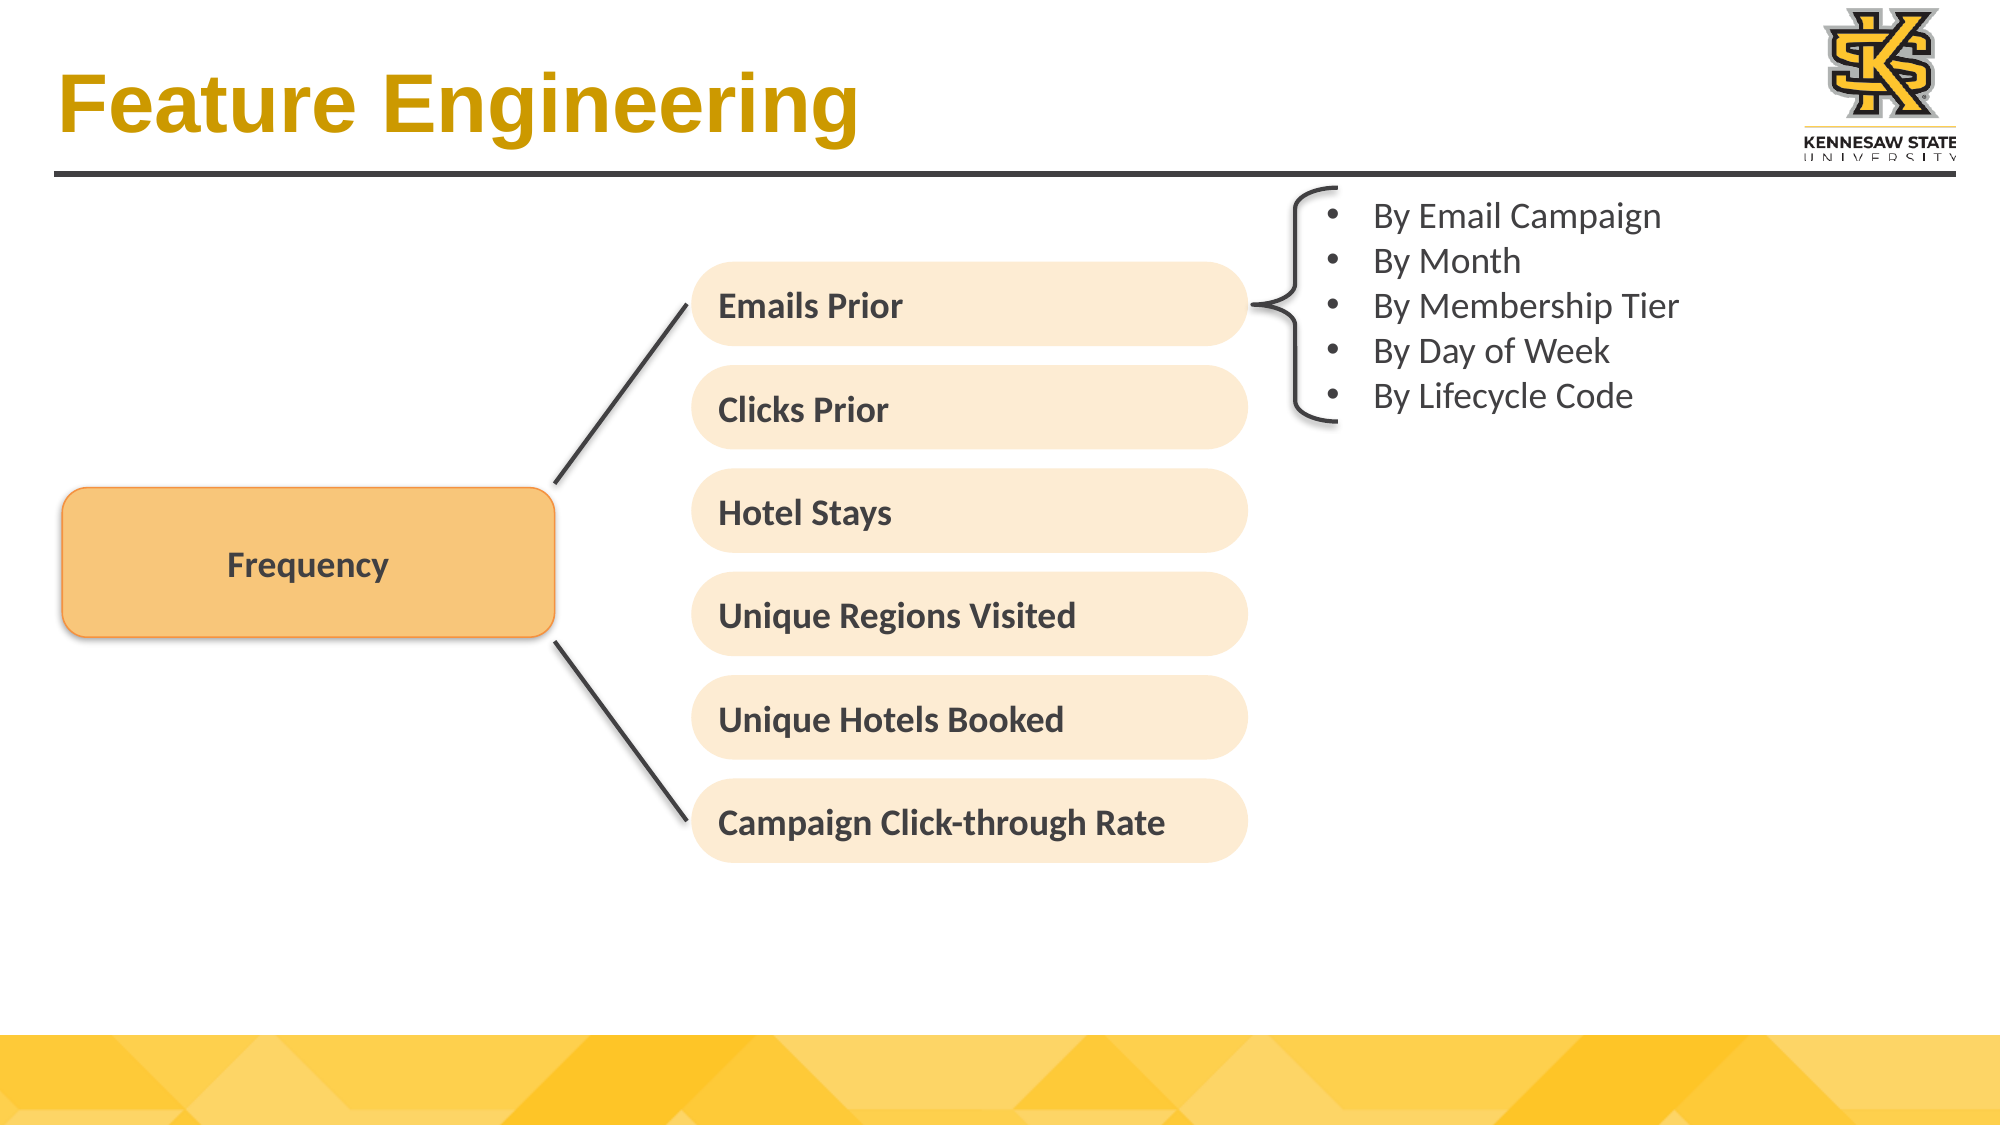

# Feature Engineering
By Email Campaign
By Month
By Membership Tier
By Day of Week
By Lifecycle Code

Emails Prior
Clicks Prior
Hotel Stays
Frequency
Unique Regions Visited
Unique Hotels Booked
Campaign Click-through Rate
12